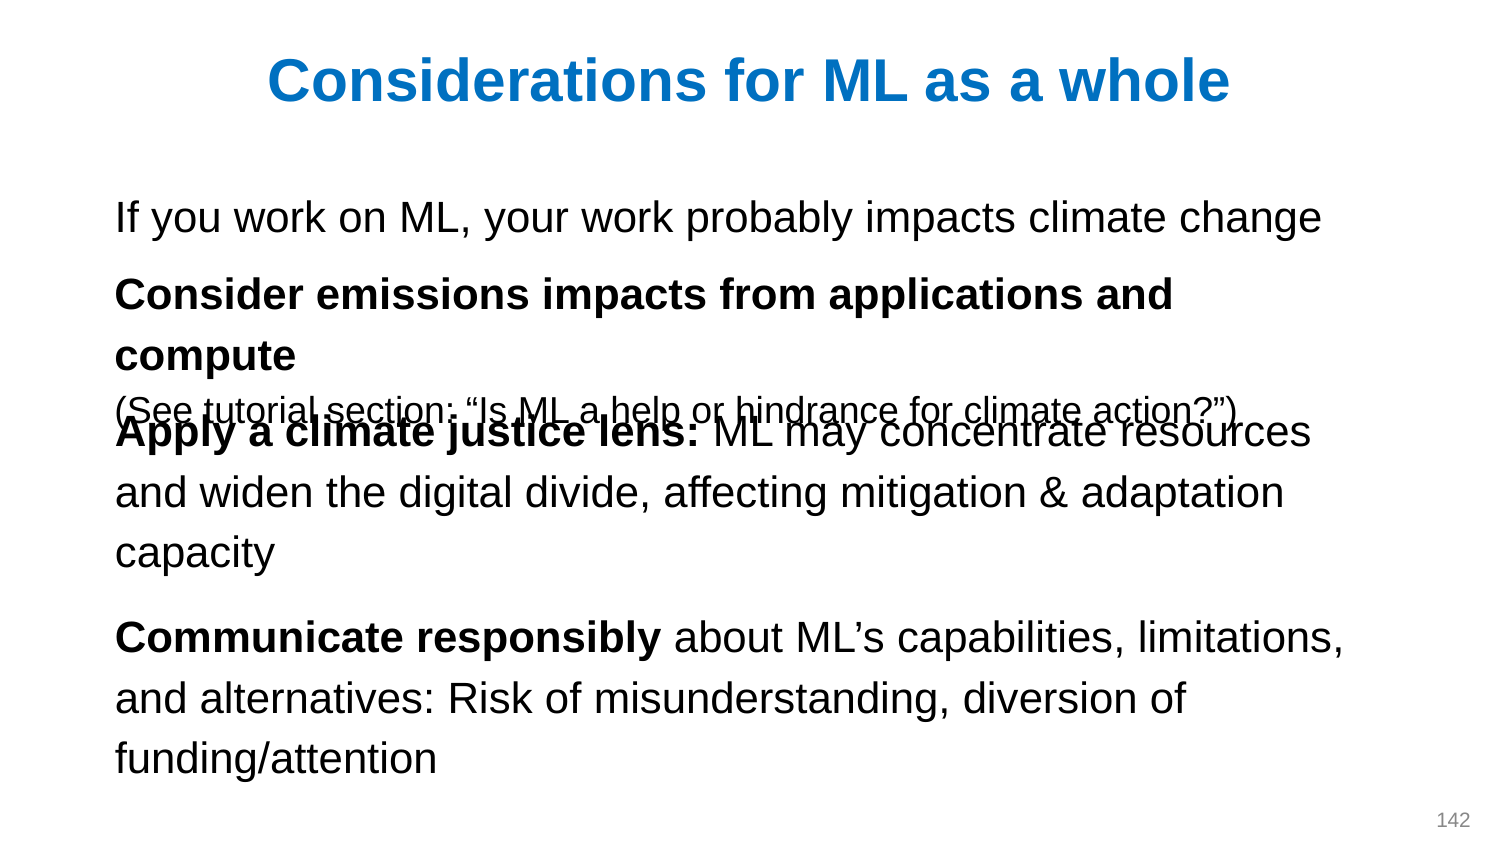

# Considerations for ML as a whole
If you work on ML, your work probably impacts climate change
Consider emissions impacts from applications and compute
(See tutorial section: “Is ML a help or hindrance for climate action?”)
Apply a climate justice lens: ML may concentrate resources and widen the digital divide, affecting mitigation & adaptation capacity
Communicate responsibly about ML’s capabilities, limitations, and alternatives: Risk of misunderstanding, diversion of funding/attention
142